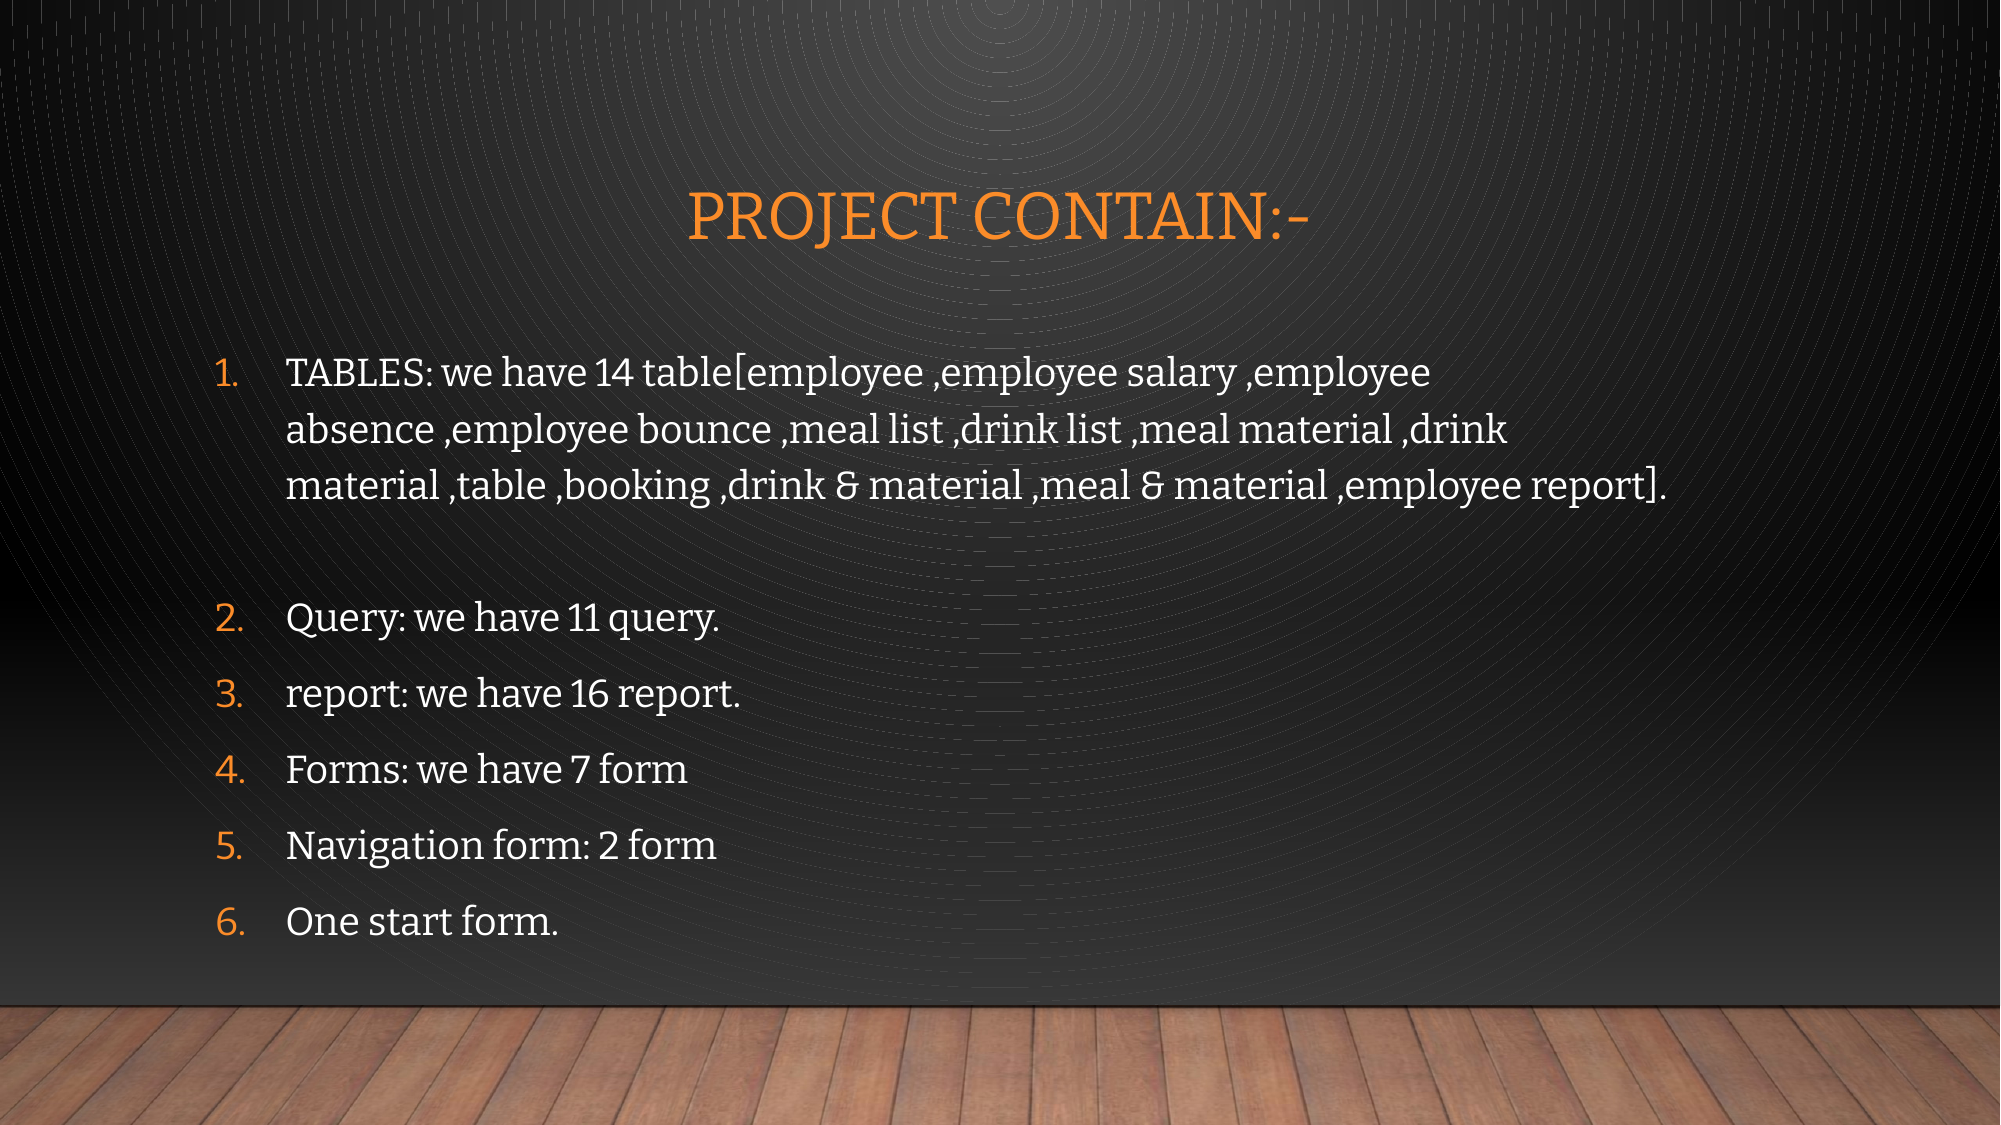

# Project contain:-
TABLES: we have 14 table[employee ,employee salary ,employee absence ,employee bounce ,meal list ,drink list ,meal material ,drink material ,table ,booking ,drink & material ,meal & material ,employee report].
Query: we have 11 query.
report: we have 16 report.
Forms: we have 7 form
Navigation form: 2 form
One start form.